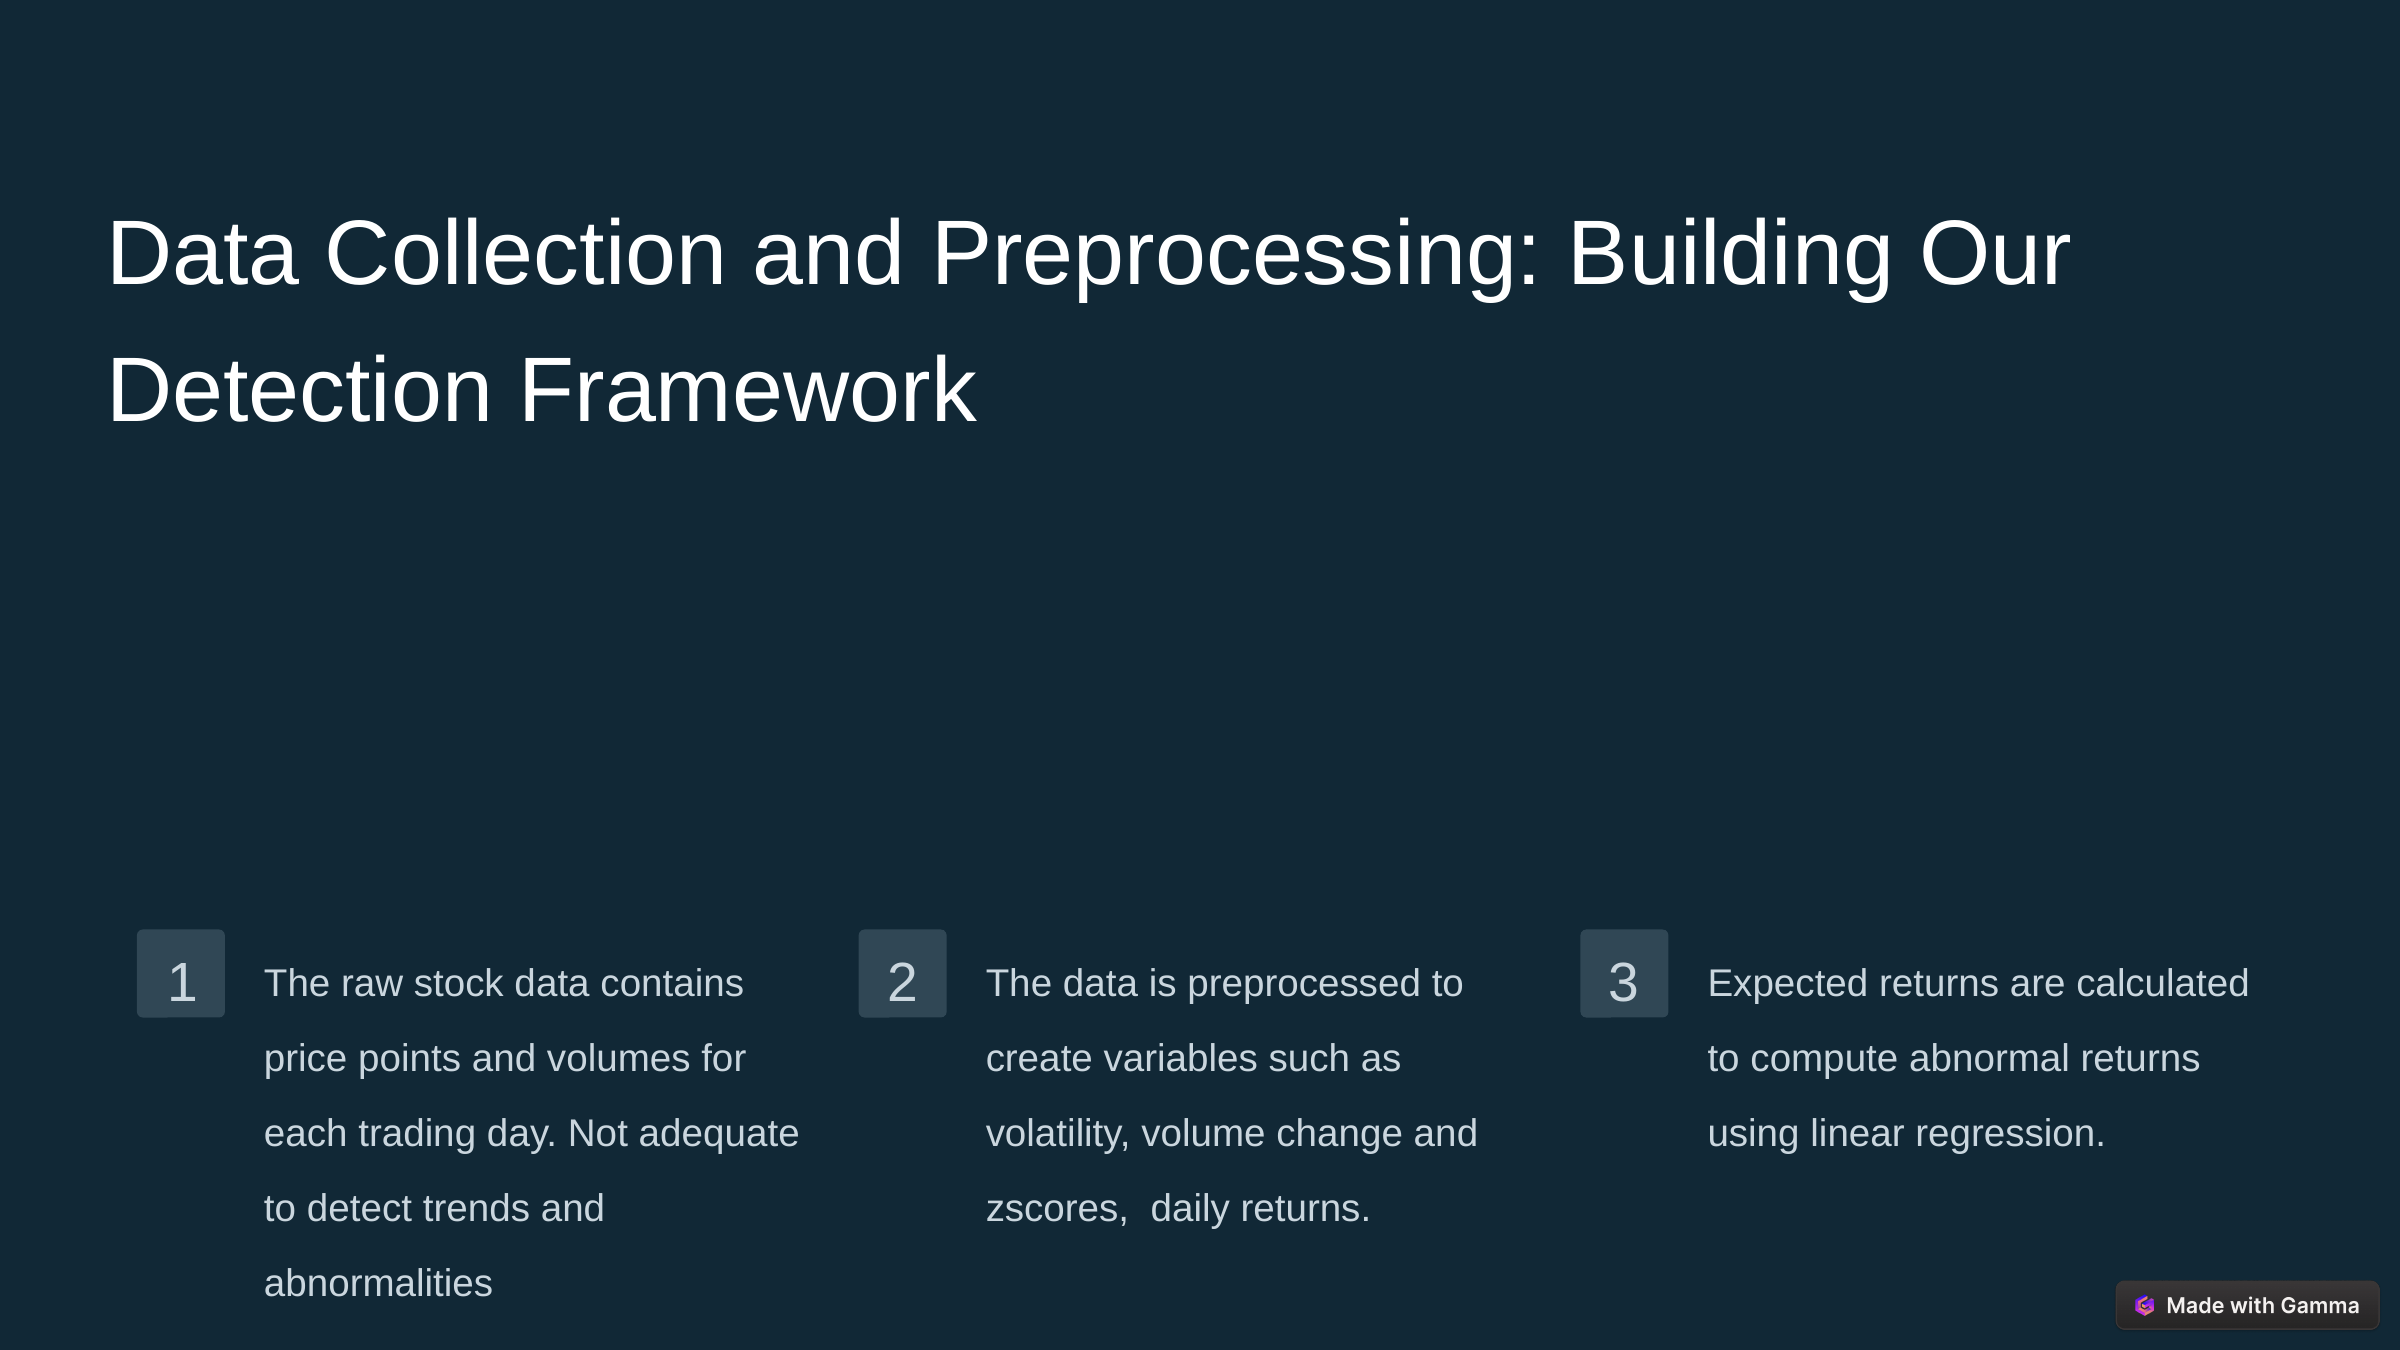

Data Collection and Preprocessing: Building Our Detection Framework

The raw stock data contains price points and volumes for each trading day. Not adequate to detect trends and abnormalities

The data is preprocessed to create variables such as volatility, volume change and  zscores,  daily returns.

Expected returns are calculated to compute abnormal returns using linear regression.
1
2
3